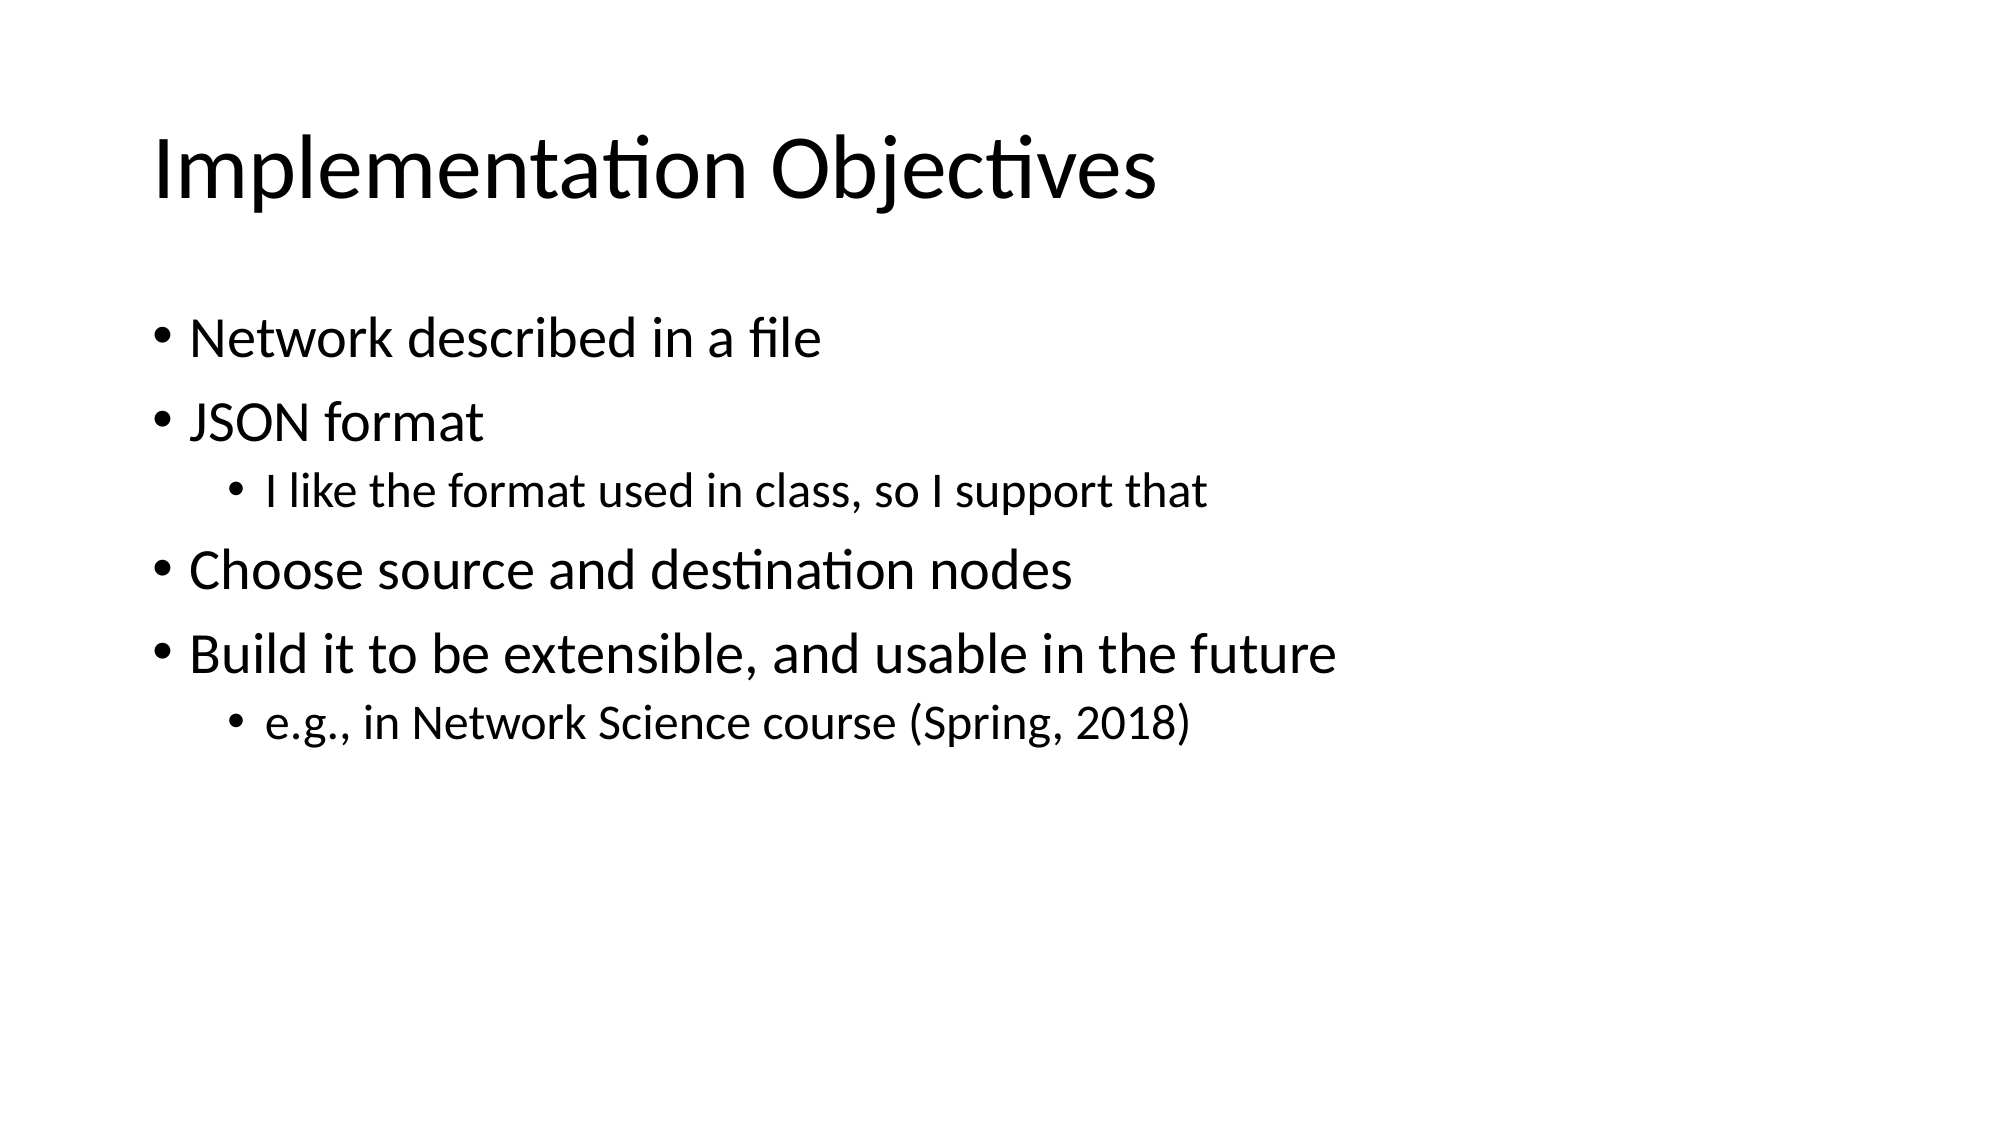

# Implementation Objectives
Network described in a file
JSON format
I like the format used in class, so I support that
Choose source and destination nodes
Build it to be extensible, and usable in the future
e.g., in Network Science course (Spring, 2018)